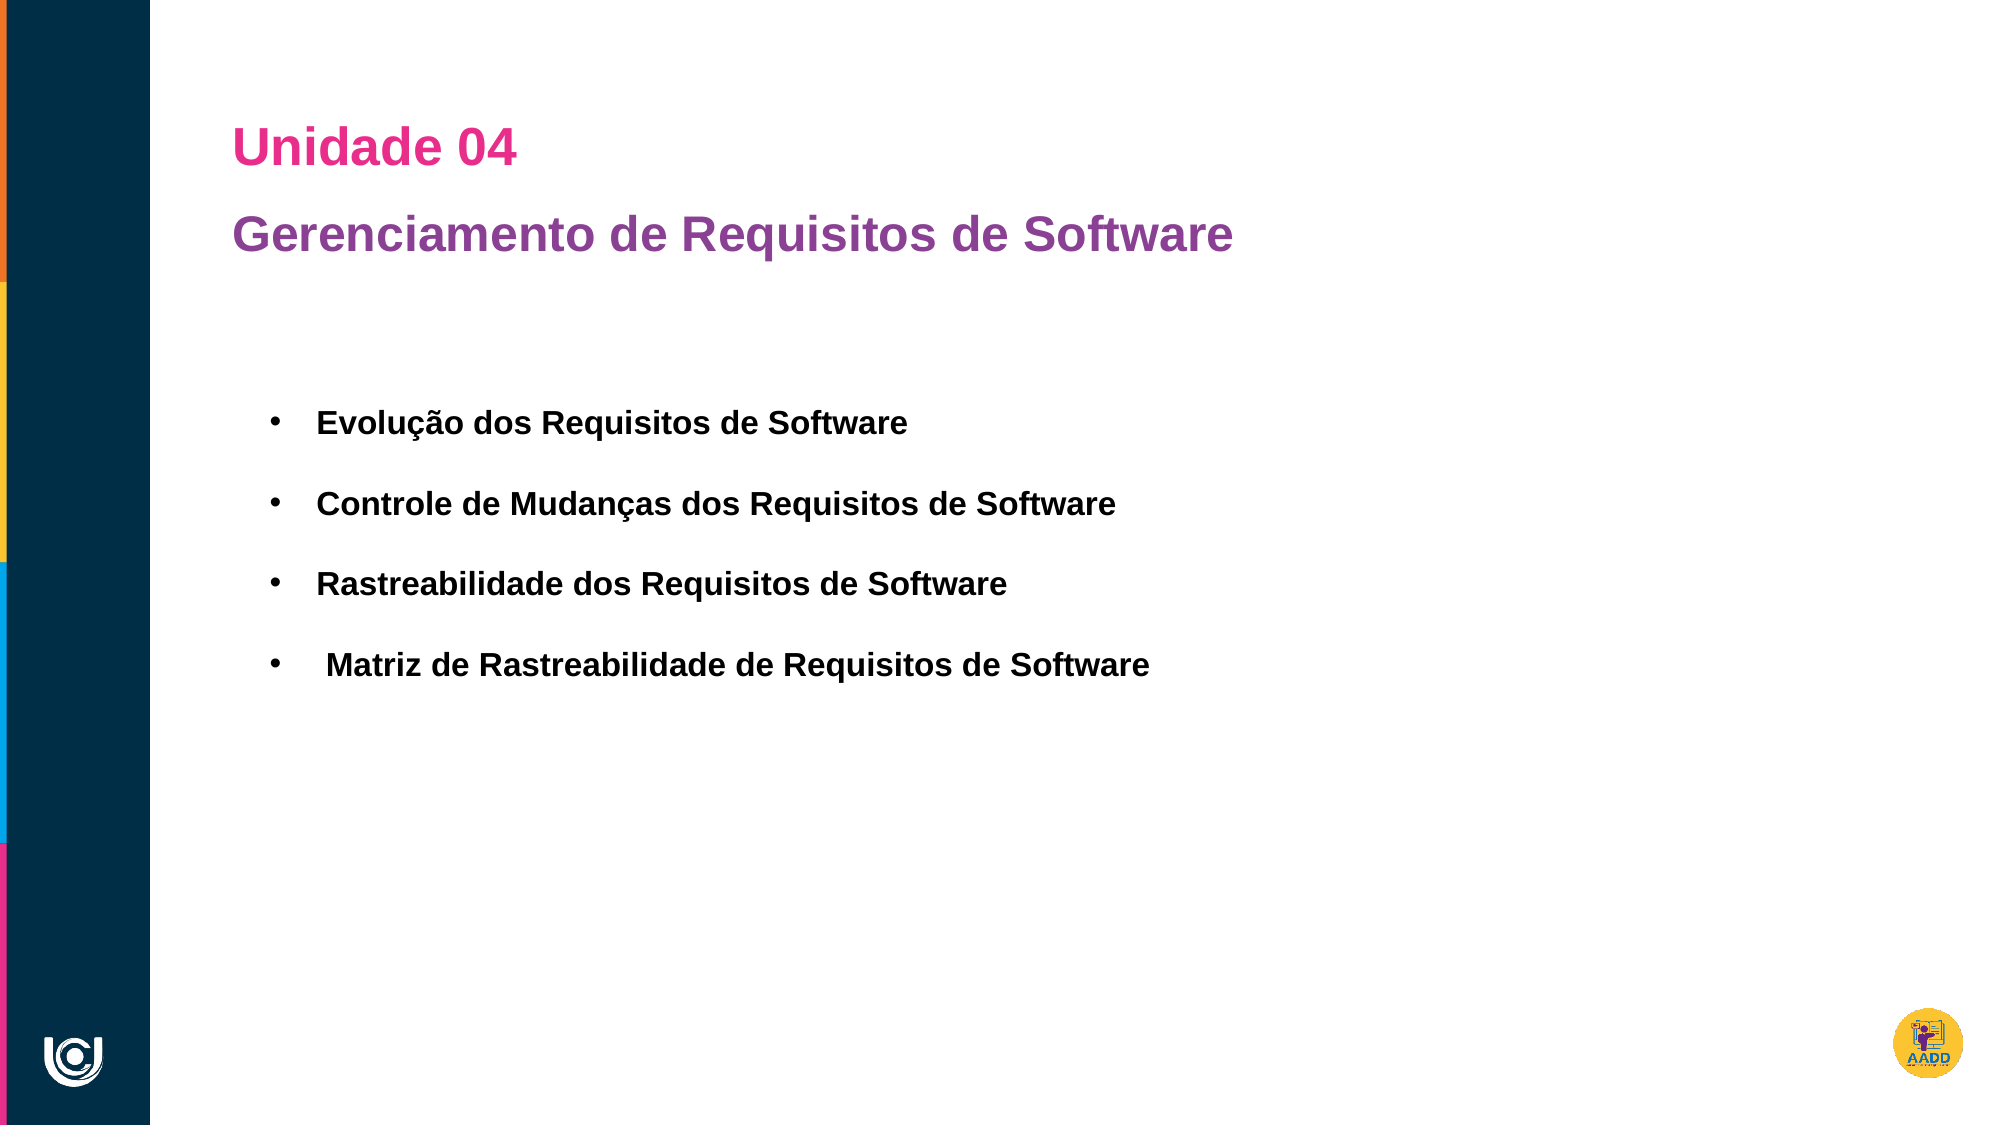

Unidade 04
Gerenciamento de Requisitos de Software
Evolução dos Requisitos de Software
Controle de Mudanças dos Requisitos de Software
Rastreabilidade dos Requisitos de Software
 Matriz de Rastreabilidade de Requisitos de Software